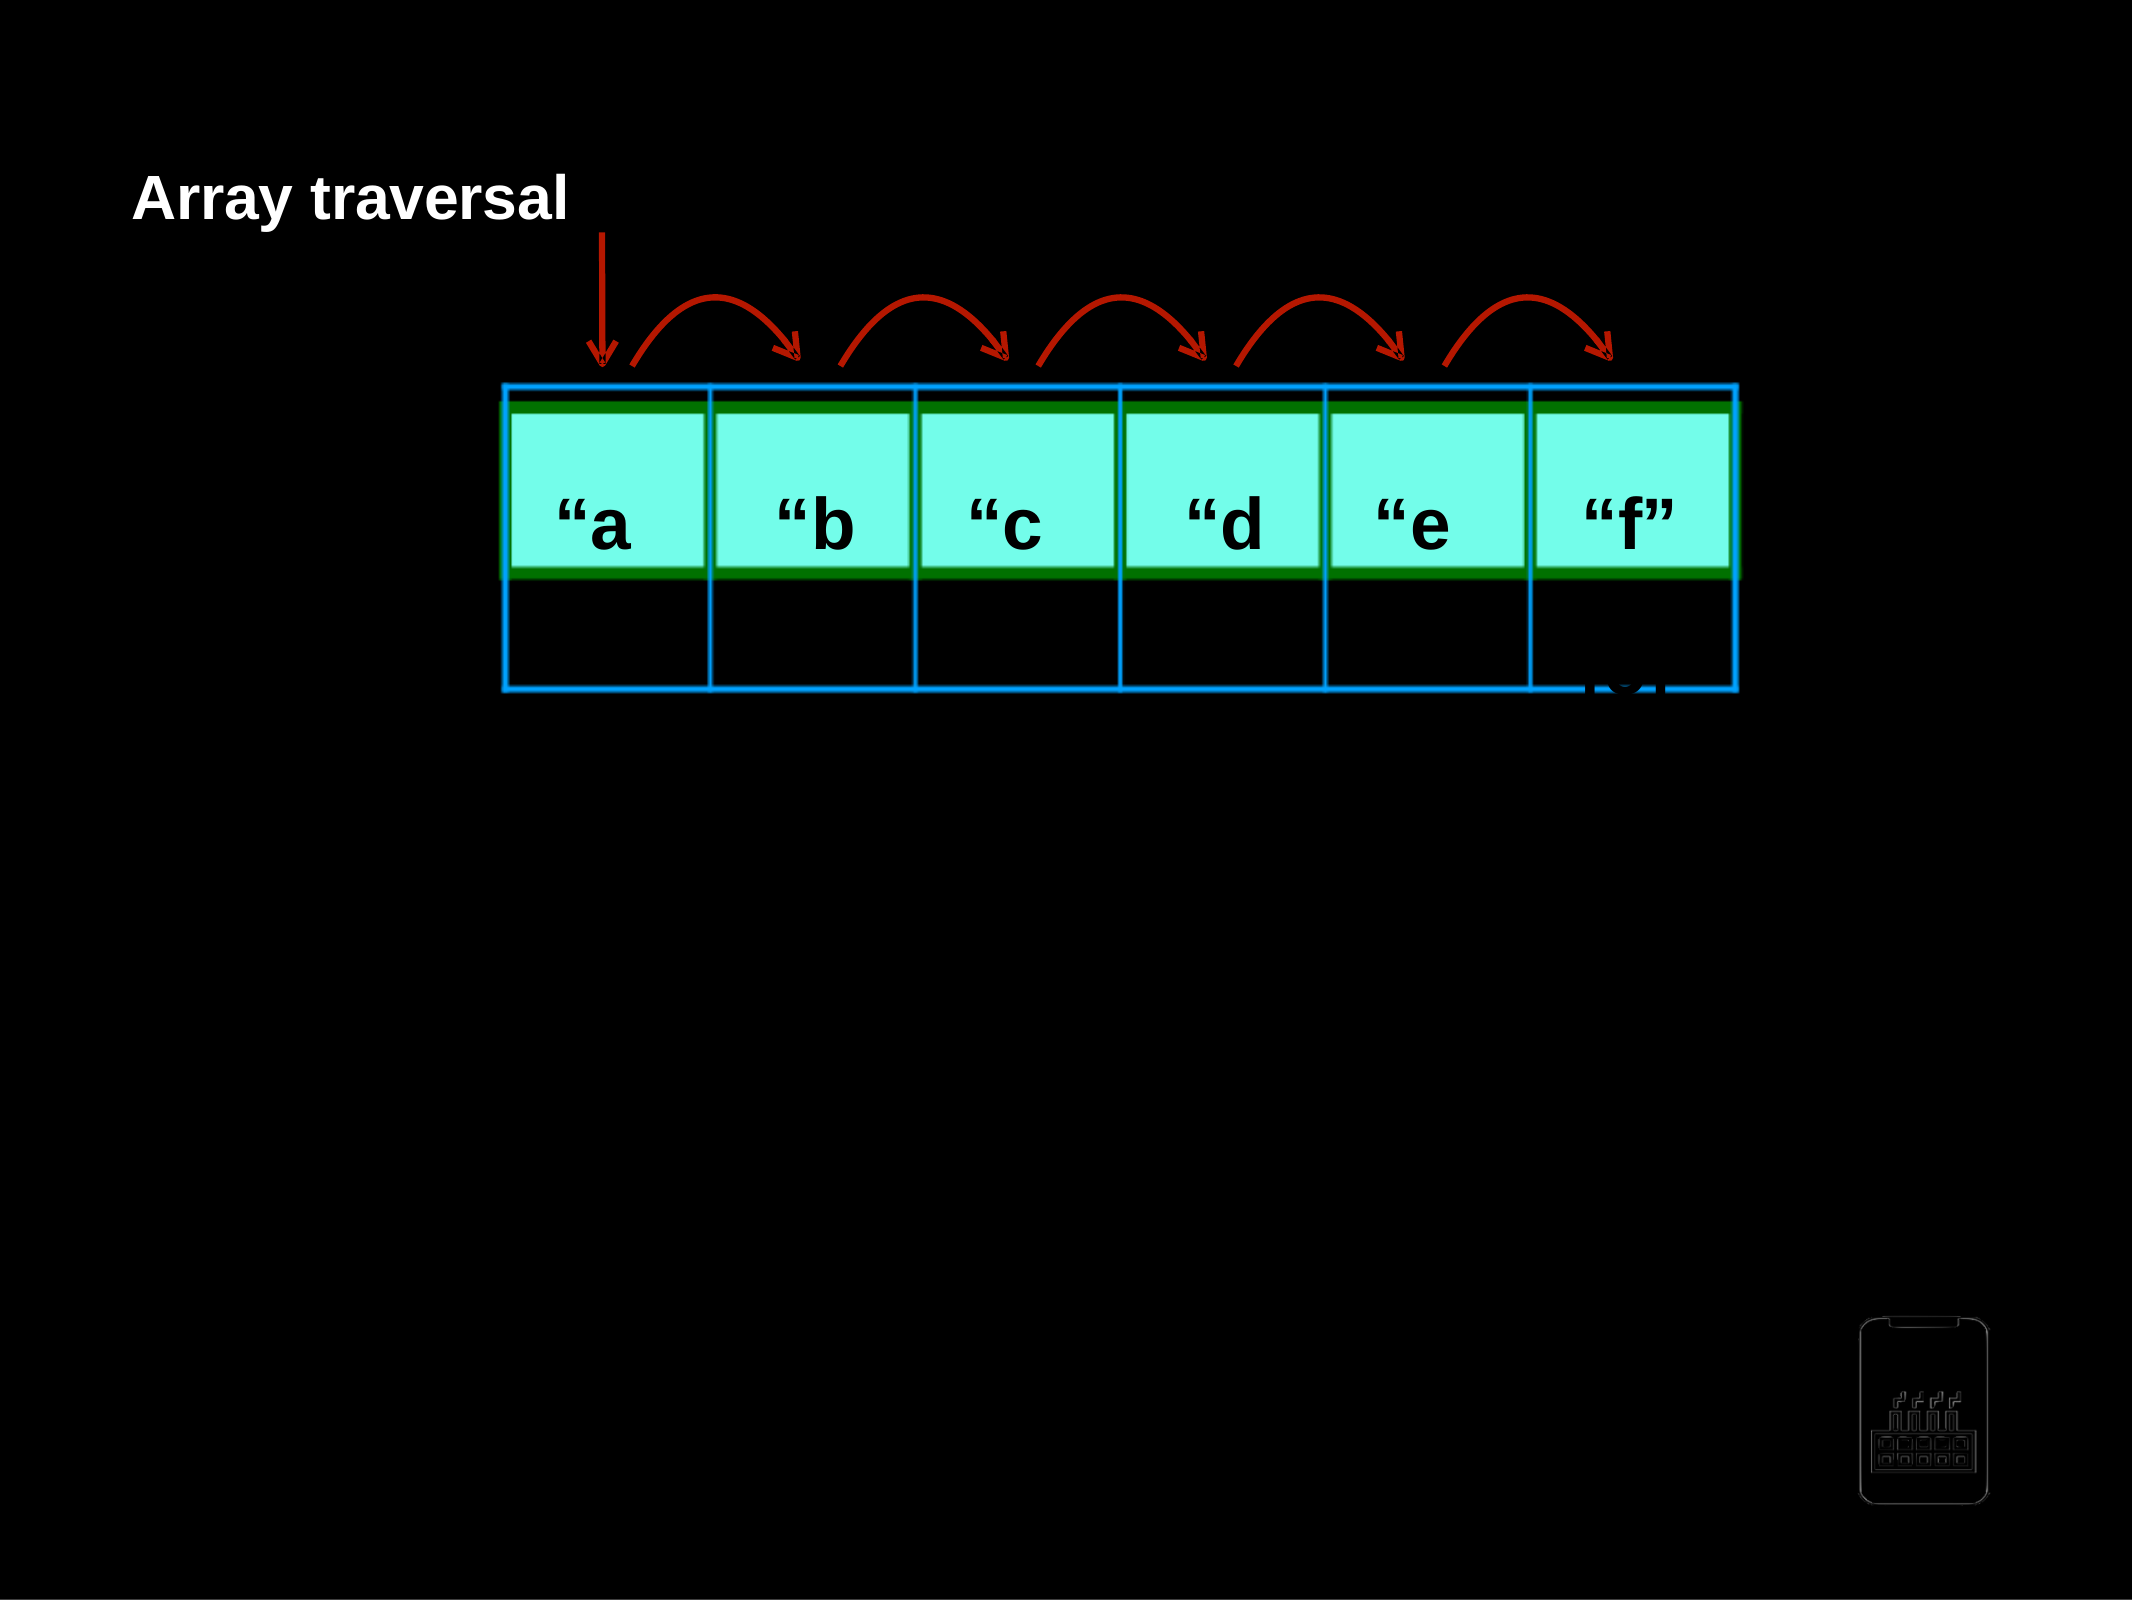

Array traversal

“a” [0]
“b” [1]
“c” [2]
“d” [3]
“e” [4]
“f” [5]
myArray =
myArray[0] = “a” myArray[1] = “b” myArray[2] = “c” myArray[3] = “d” myArray[4] = “e” myArray[5] = “f”

AppMillers
www.appmillers.com